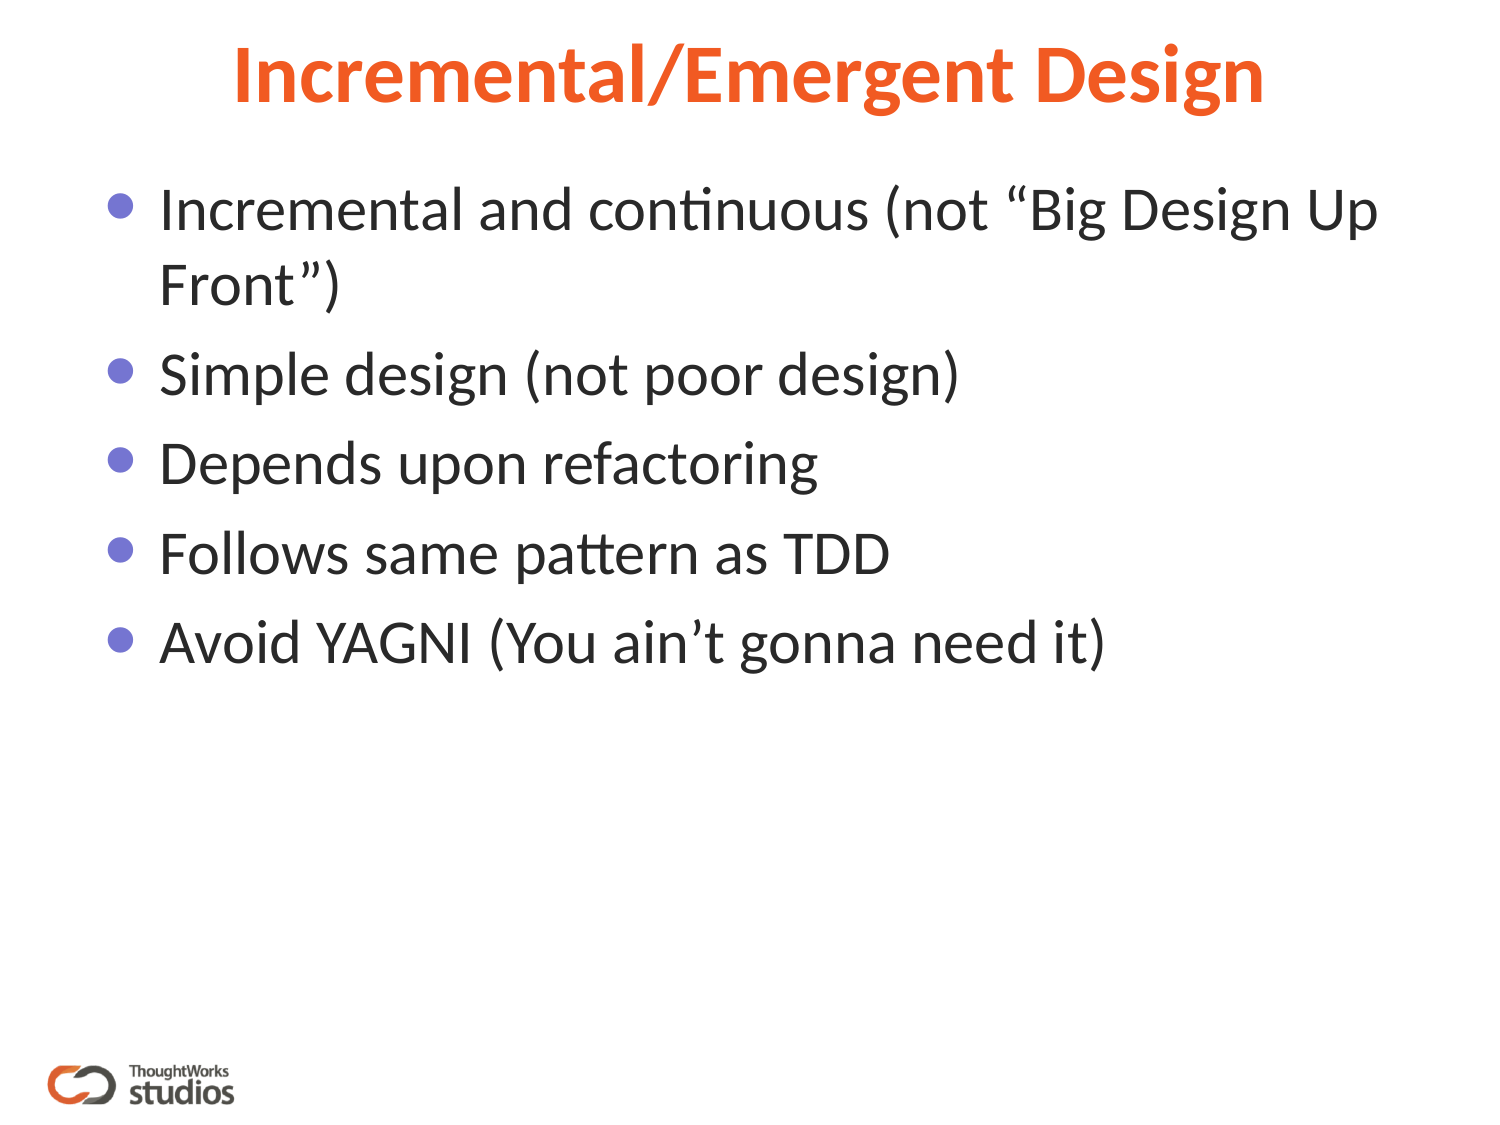

# Incremental/Emergent Design
Incremental and continuous (not “Big Design Up Front”)
Simple design (not poor design)
Depends upon refactoring
Follows same pattern as TDD
Avoid YAGNI (You ain’t gonna need it)